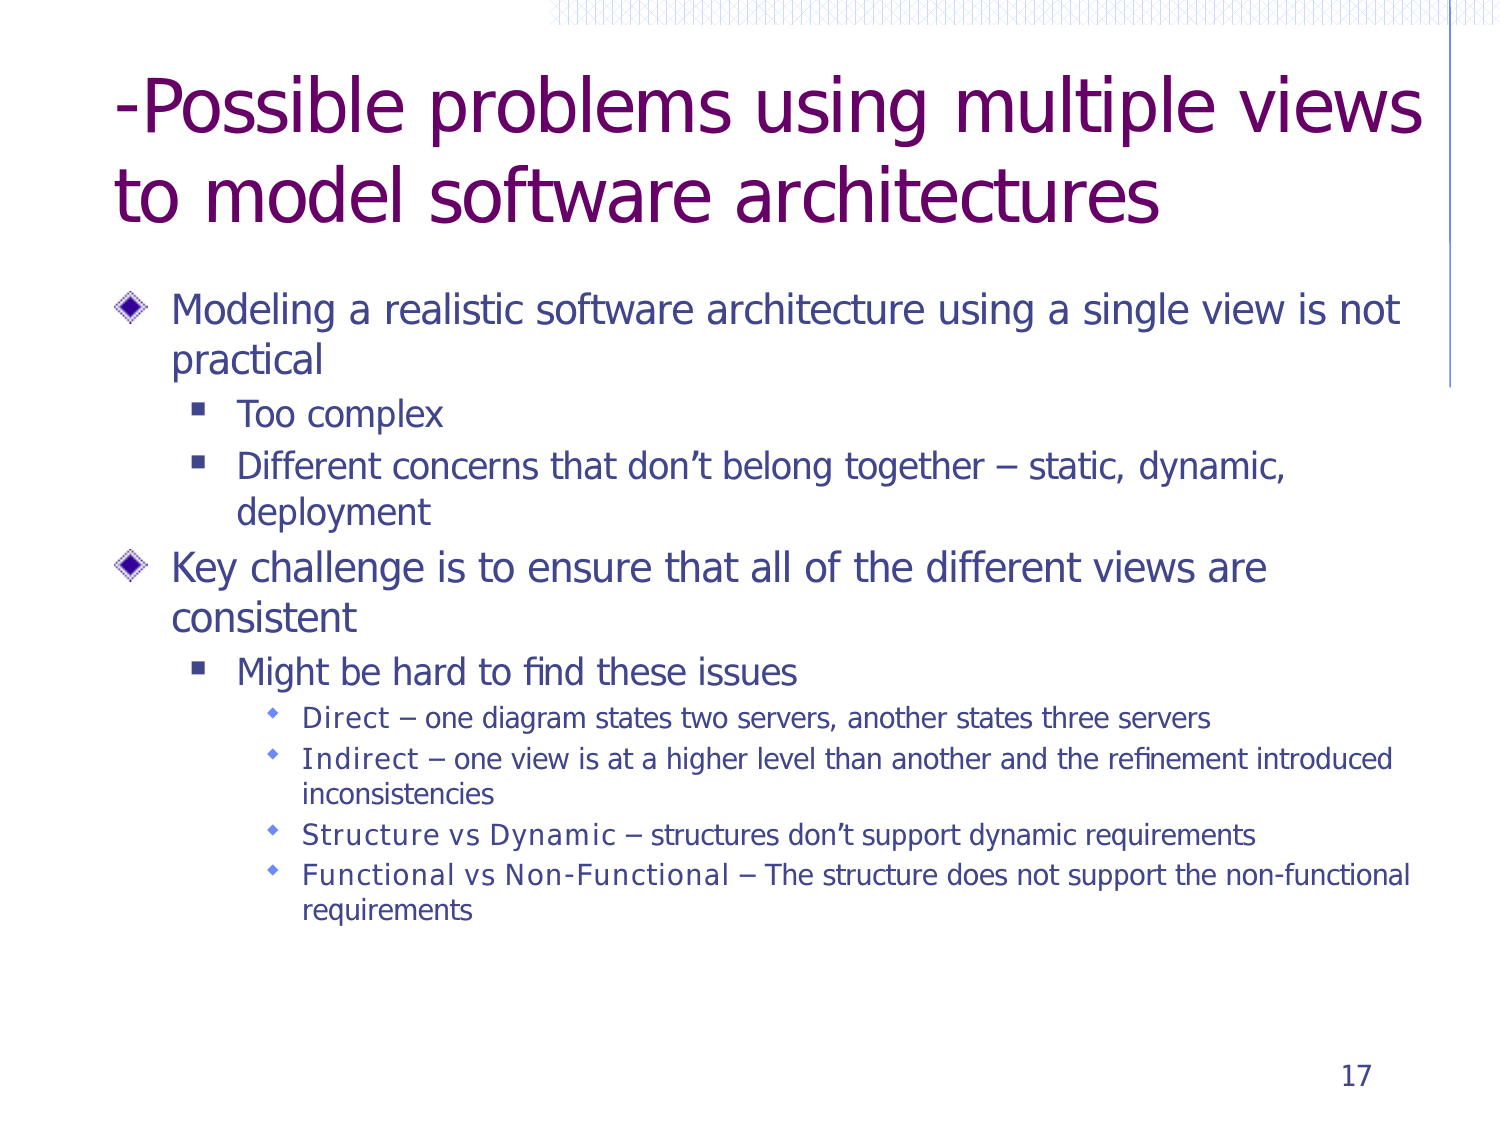

# -Possible problems using multiple views to model software architectures
Modeling a realistic software architecture using a single view is not practical
Too complex
Different concerns that don’t belong together – static, dynamic, deployment
Key challenge is to ensure that all of the different views are consistent
Might be hard to find these issues
Direct – one diagram states two servers, another states three servers
Indirect – one view is at a higher level than another and the refinement introduced inconsistencies
Structure vs Dynamic – structures don’t support dynamic requirements
Functional vs Non-Functional – The structure does not support the non-functional requirements
17